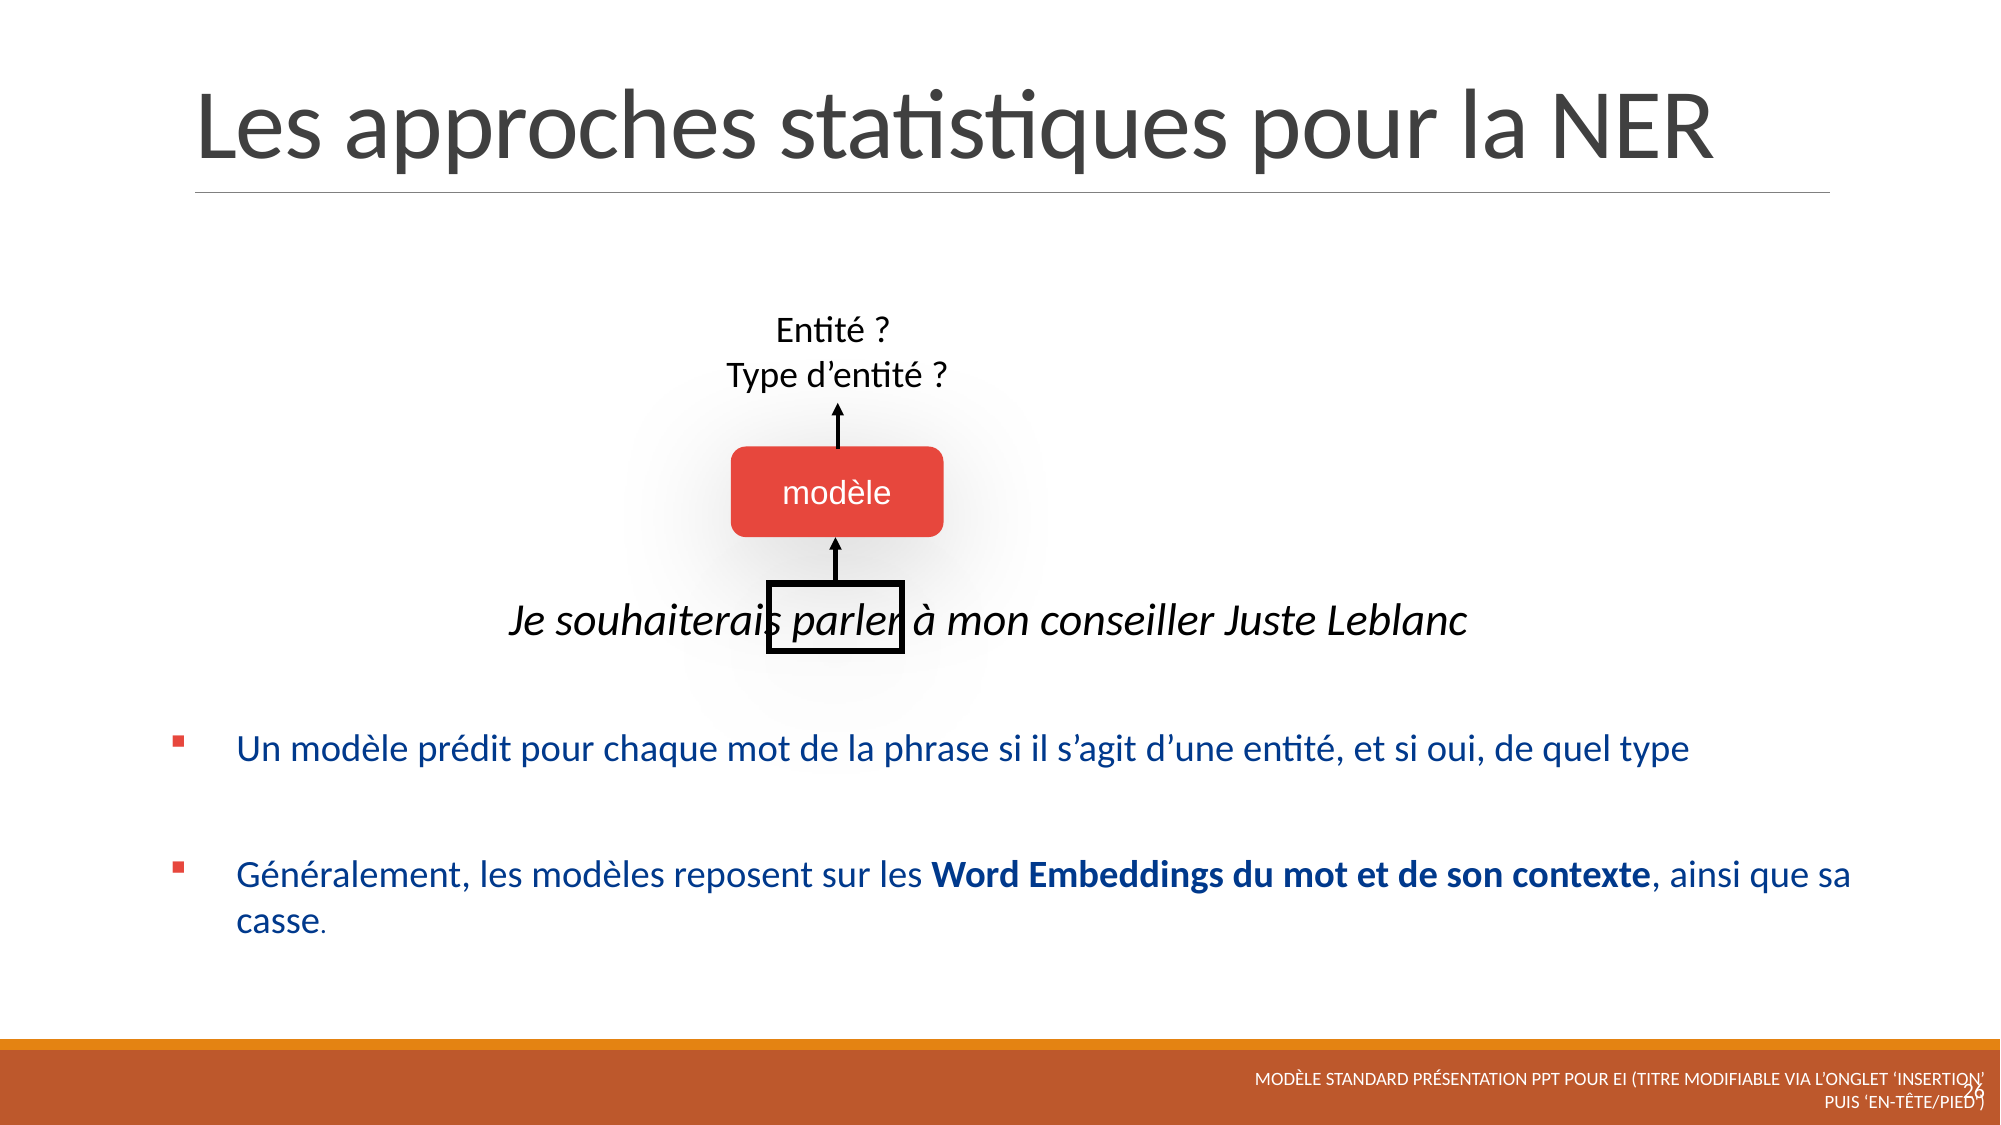

# Les approches statistiques pour la NER

Entité ?
Type d’entité ?
modèle
Je souhaiterais parler à mon conseiller Juste Leblanc

Un modèle prédit pour chaque mot de la phrase si il s’agit d’une entité, et si oui, de quel type

Généralement, les modèles reposent sur les Word Embeddings du mot et de son contexte, ainsi que sa casse.
Modèle standard présentation PPT pour EI (titre modifiable via l’onglet ‘INSERTION’ puis ‘En-tête/Pied')
26